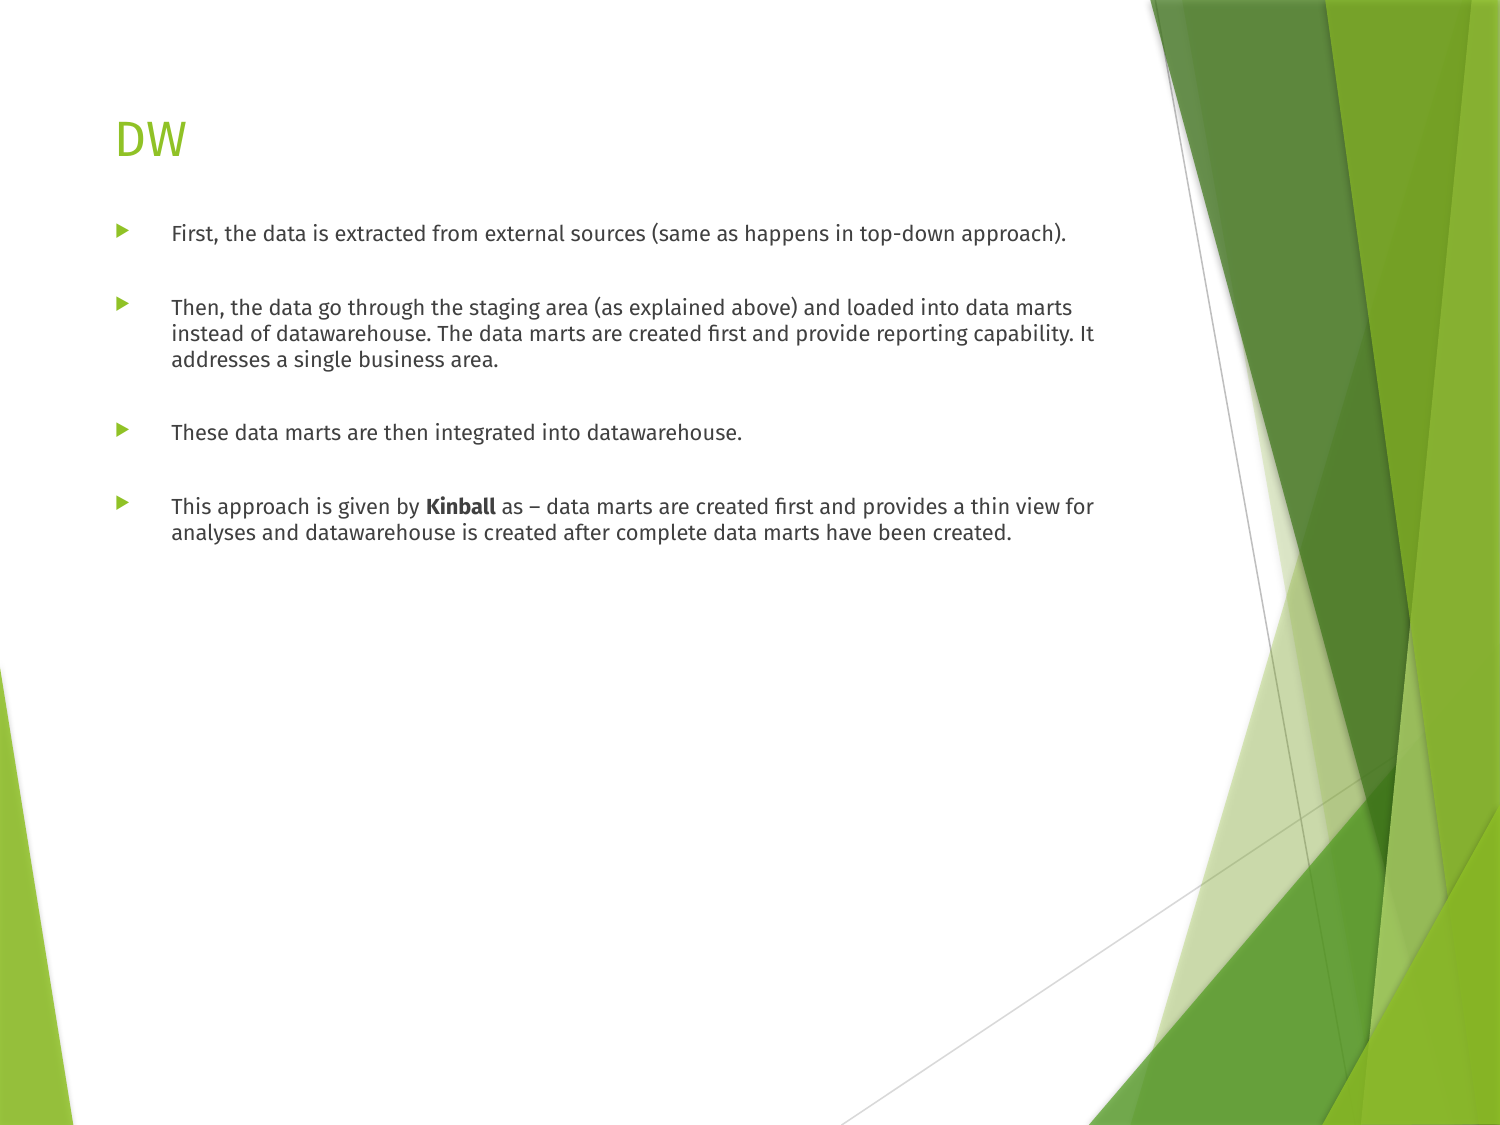

# DW
First, the data is extracted from external sources (same as happens in top-down approach).
Then, the data go through the staging area (as explained above) and loaded into data marts instead of datawarehouse. The data marts are created first and provide reporting capability. It addresses a single business area.
These data marts are then integrated into datawarehouse.
This approach is given by Kinball as – data marts are created first and provides a thin view for analyses and datawarehouse is created after complete data marts have been created.